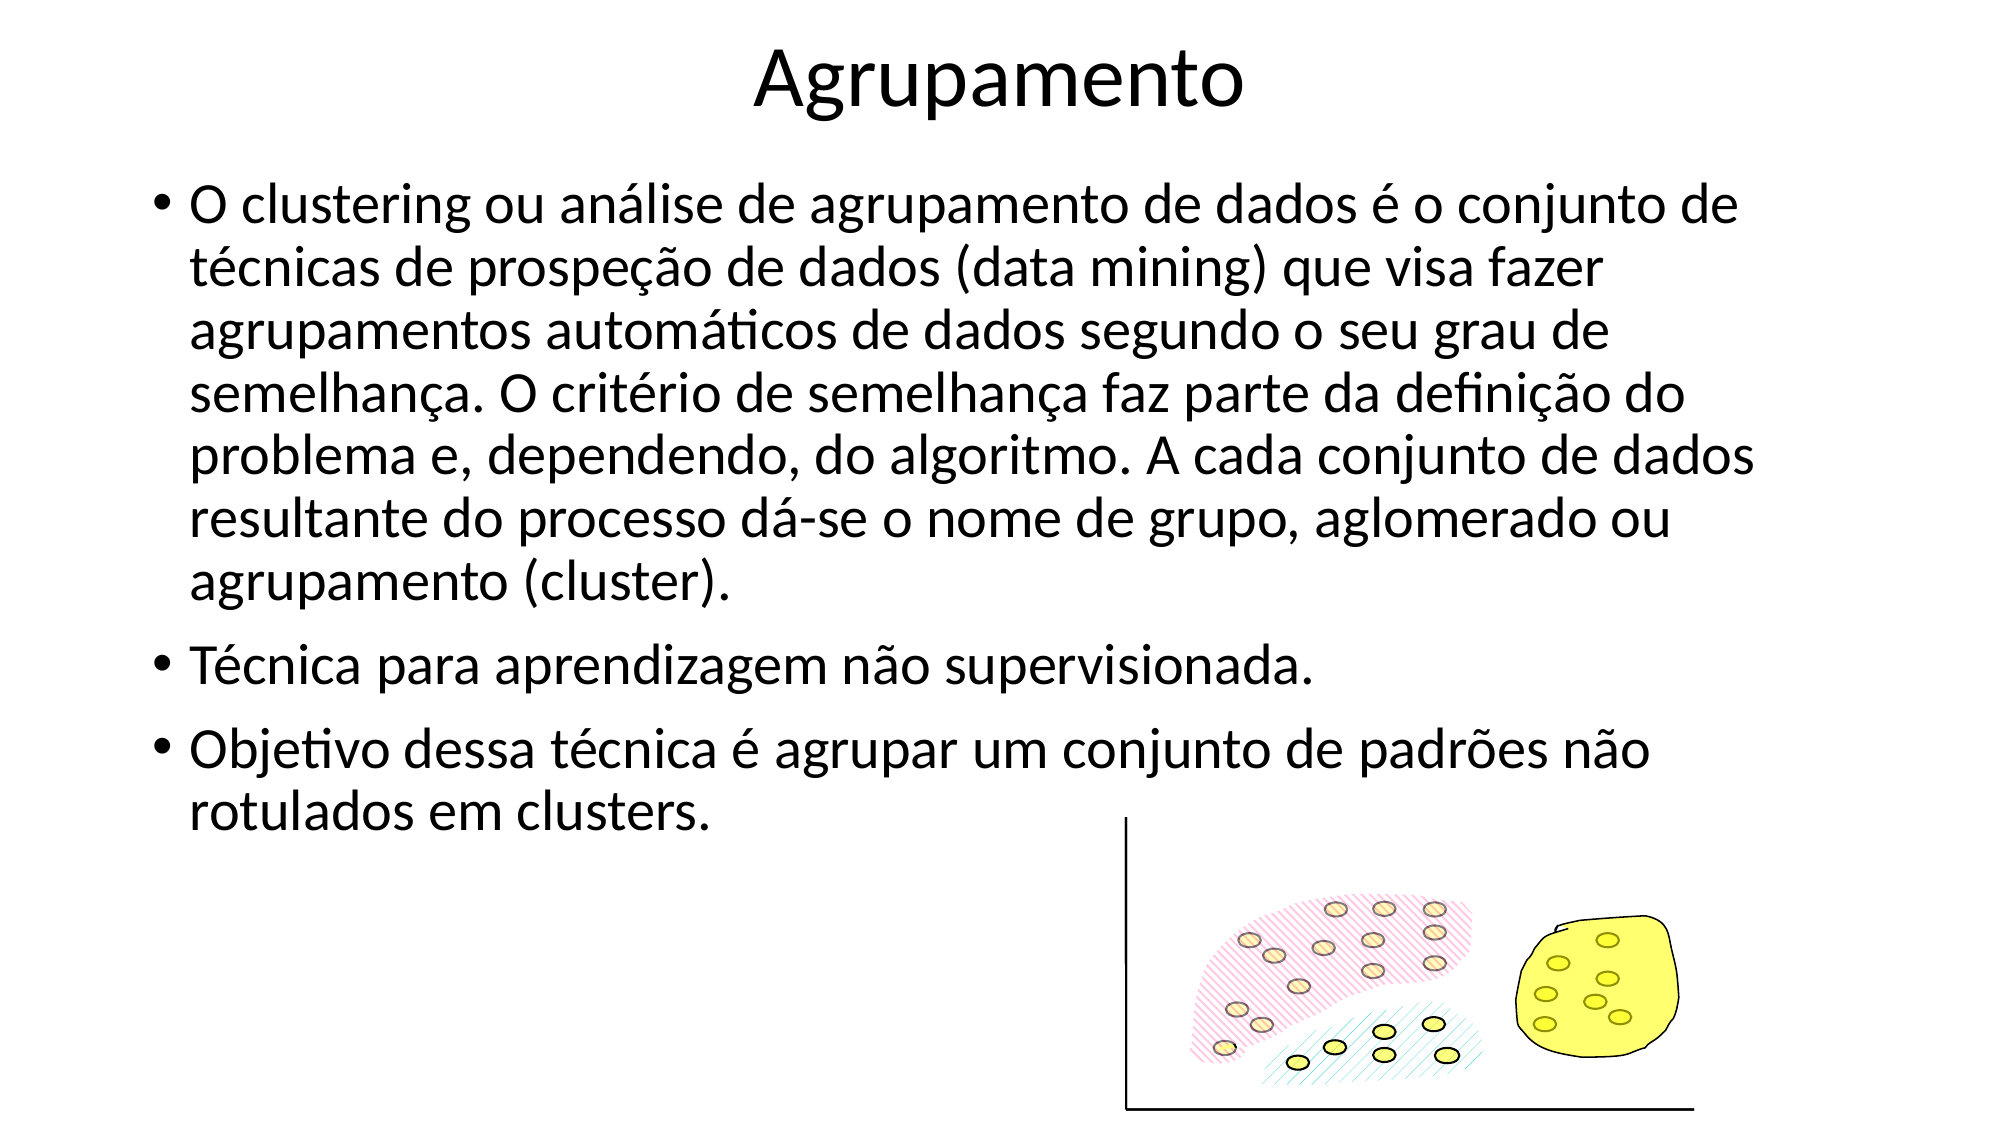

# Agrupamento
O clustering ou análise de agrupamento de dados é o conjunto de técnicas de prospeção de dados (data mining) que visa fazer agrupamentos automáticos de dados segundo o seu grau de semelhança. O critério de semelhança faz parte da definição do problema e, dependendo, do algoritmo. A cada conjunto de dados resultante do processo dá-se o nome de grupo, aglomerado ou agrupamento (cluster).
Técnica para aprendizagem não supervisionada.
Objetivo dessa técnica é agrupar um conjunto de padrões não rotulados em clusters.